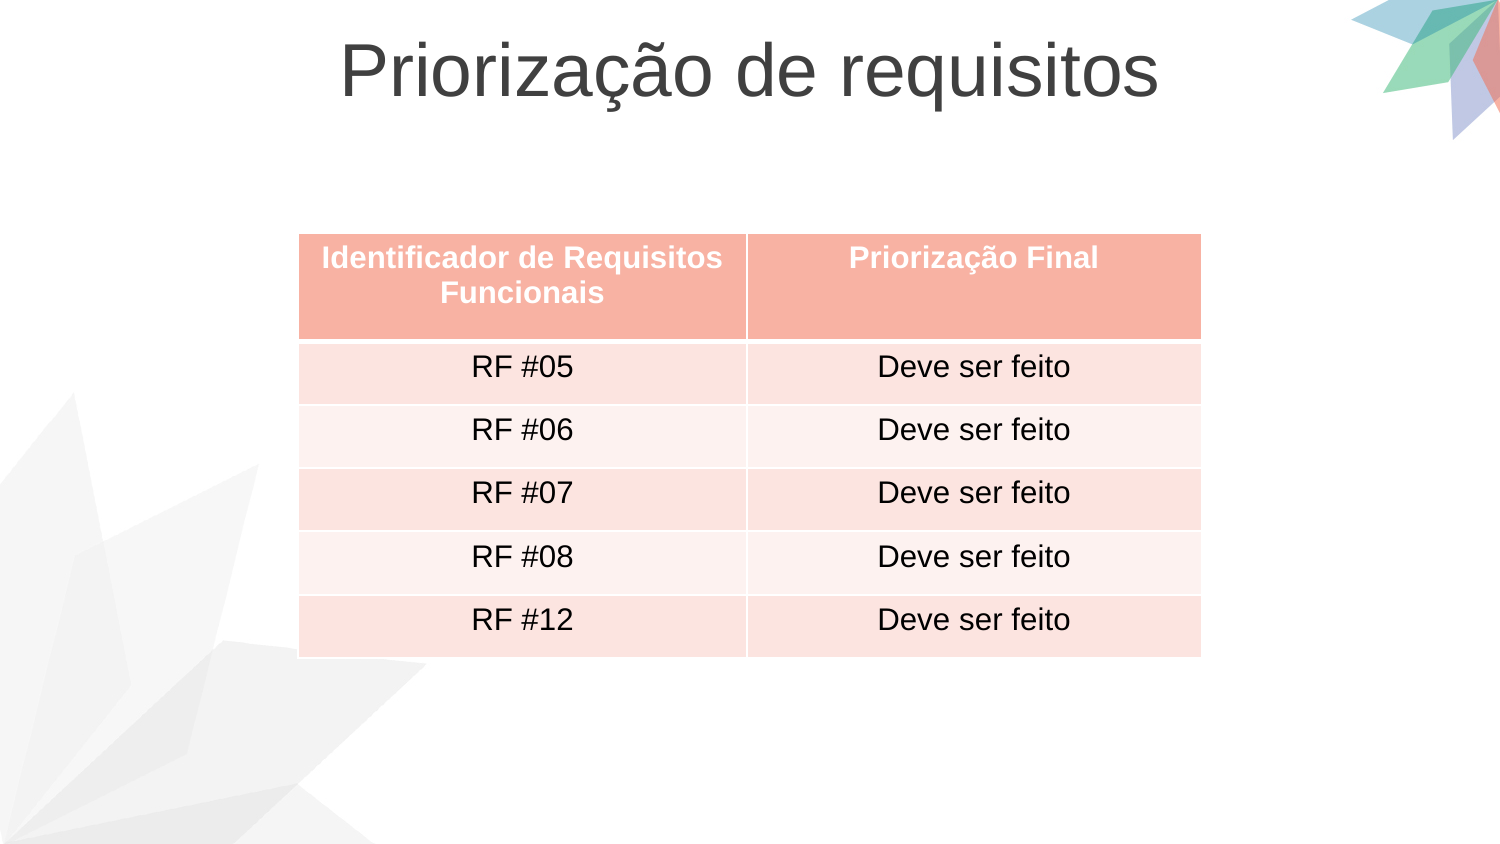

Priorização de requisitos

| Identificador de Requisitos Funcionais | Priorização Final |
| --- | --- |
| RF #05 | Deve ser feito |
| RF #06 | Deve ser feito |
| RF #07 | Deve ser feito |
| RF #08 | Deve ser feito |
| RF #12 | Deve ser feito |